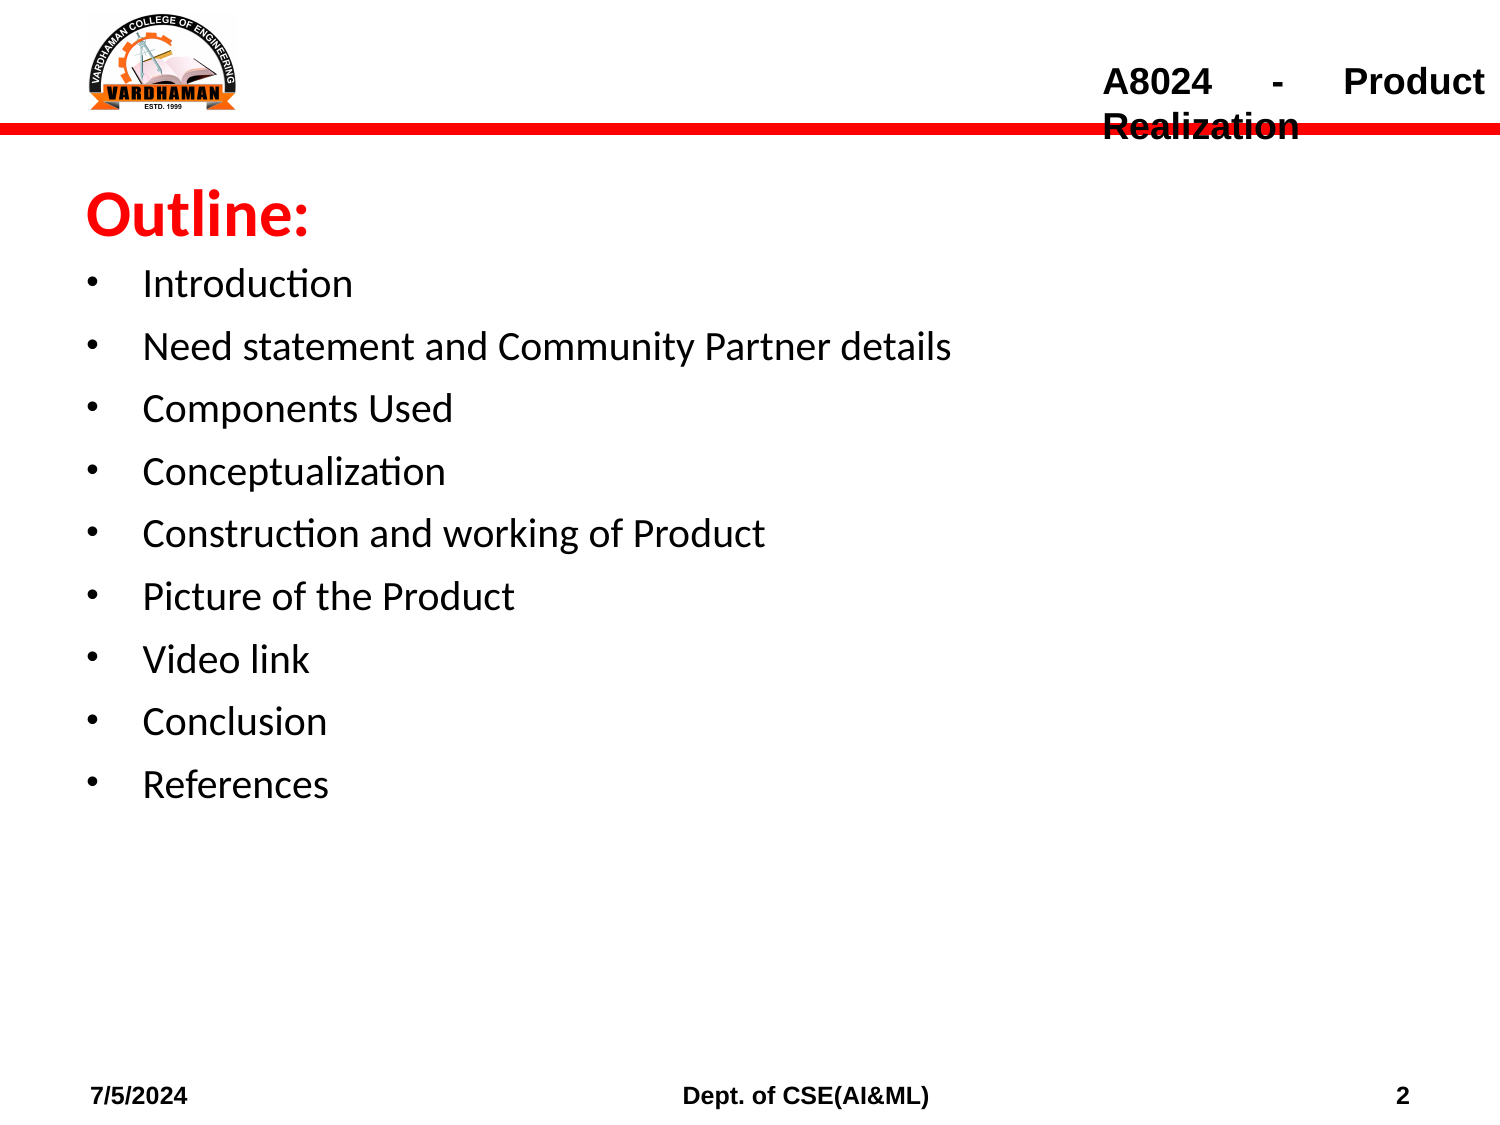

A8024 - Product Realization
Outline:
Introduction
Need statement and Community Partner details
Components Used
Conceptualization
Construction and working of Product
Picture of the Product
Video link
Conclusion
References
Dept. of CSE(AI&ML)
7/5/2024
2